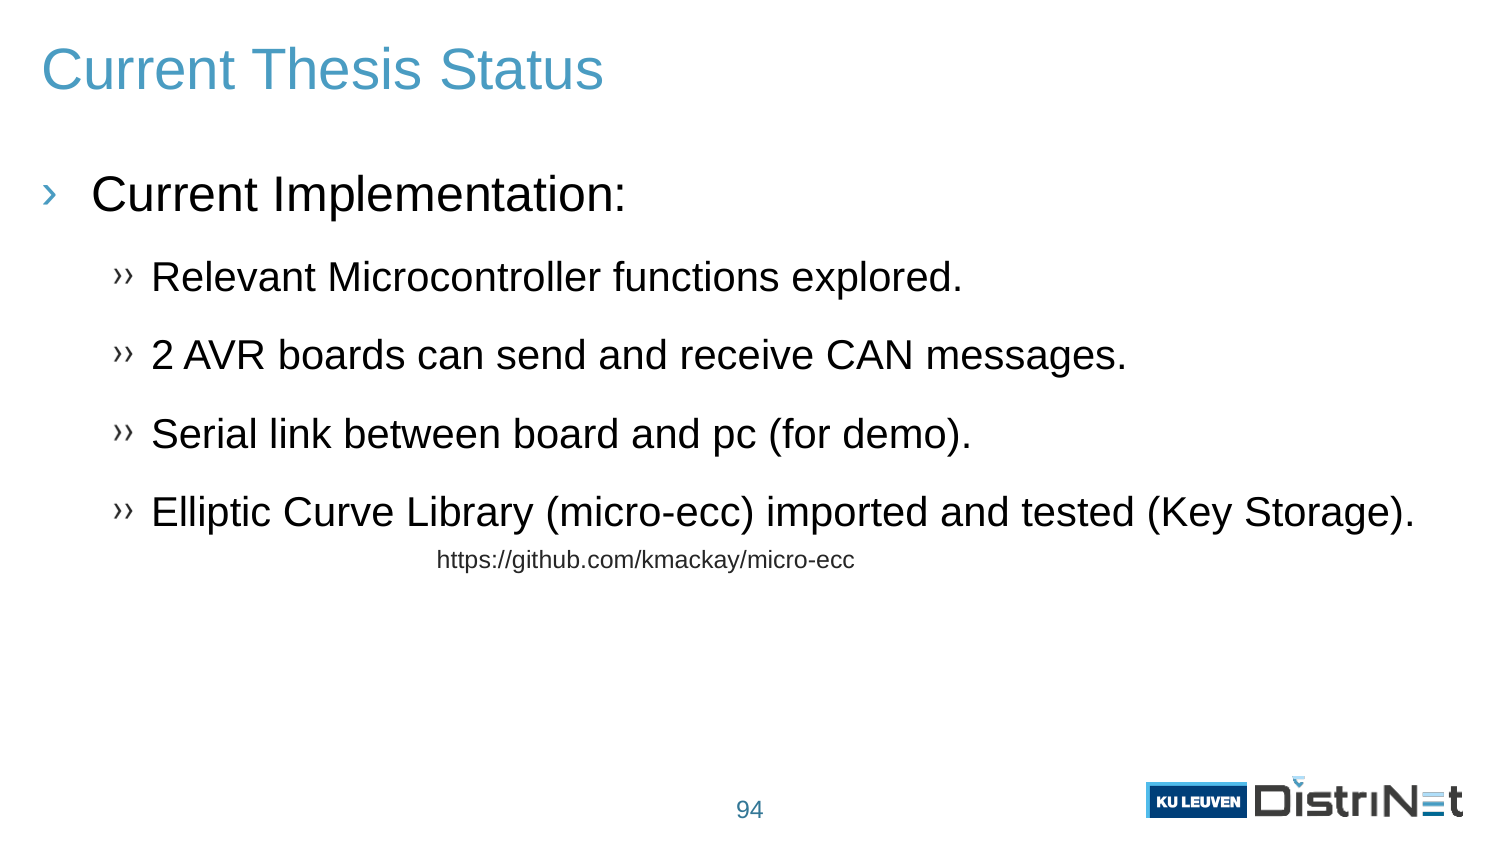

# Current Thesis Status
Current Implementation:
Relevant Microcontroller functions explored.
2 AVR boards can send and receive CAN messages.
Serial link between board and pc (for demo).
Elliptic Curve Library (micro-ecc) imported and tested (Key Storage).

https://github.com/kmackay/micro-ecc
94